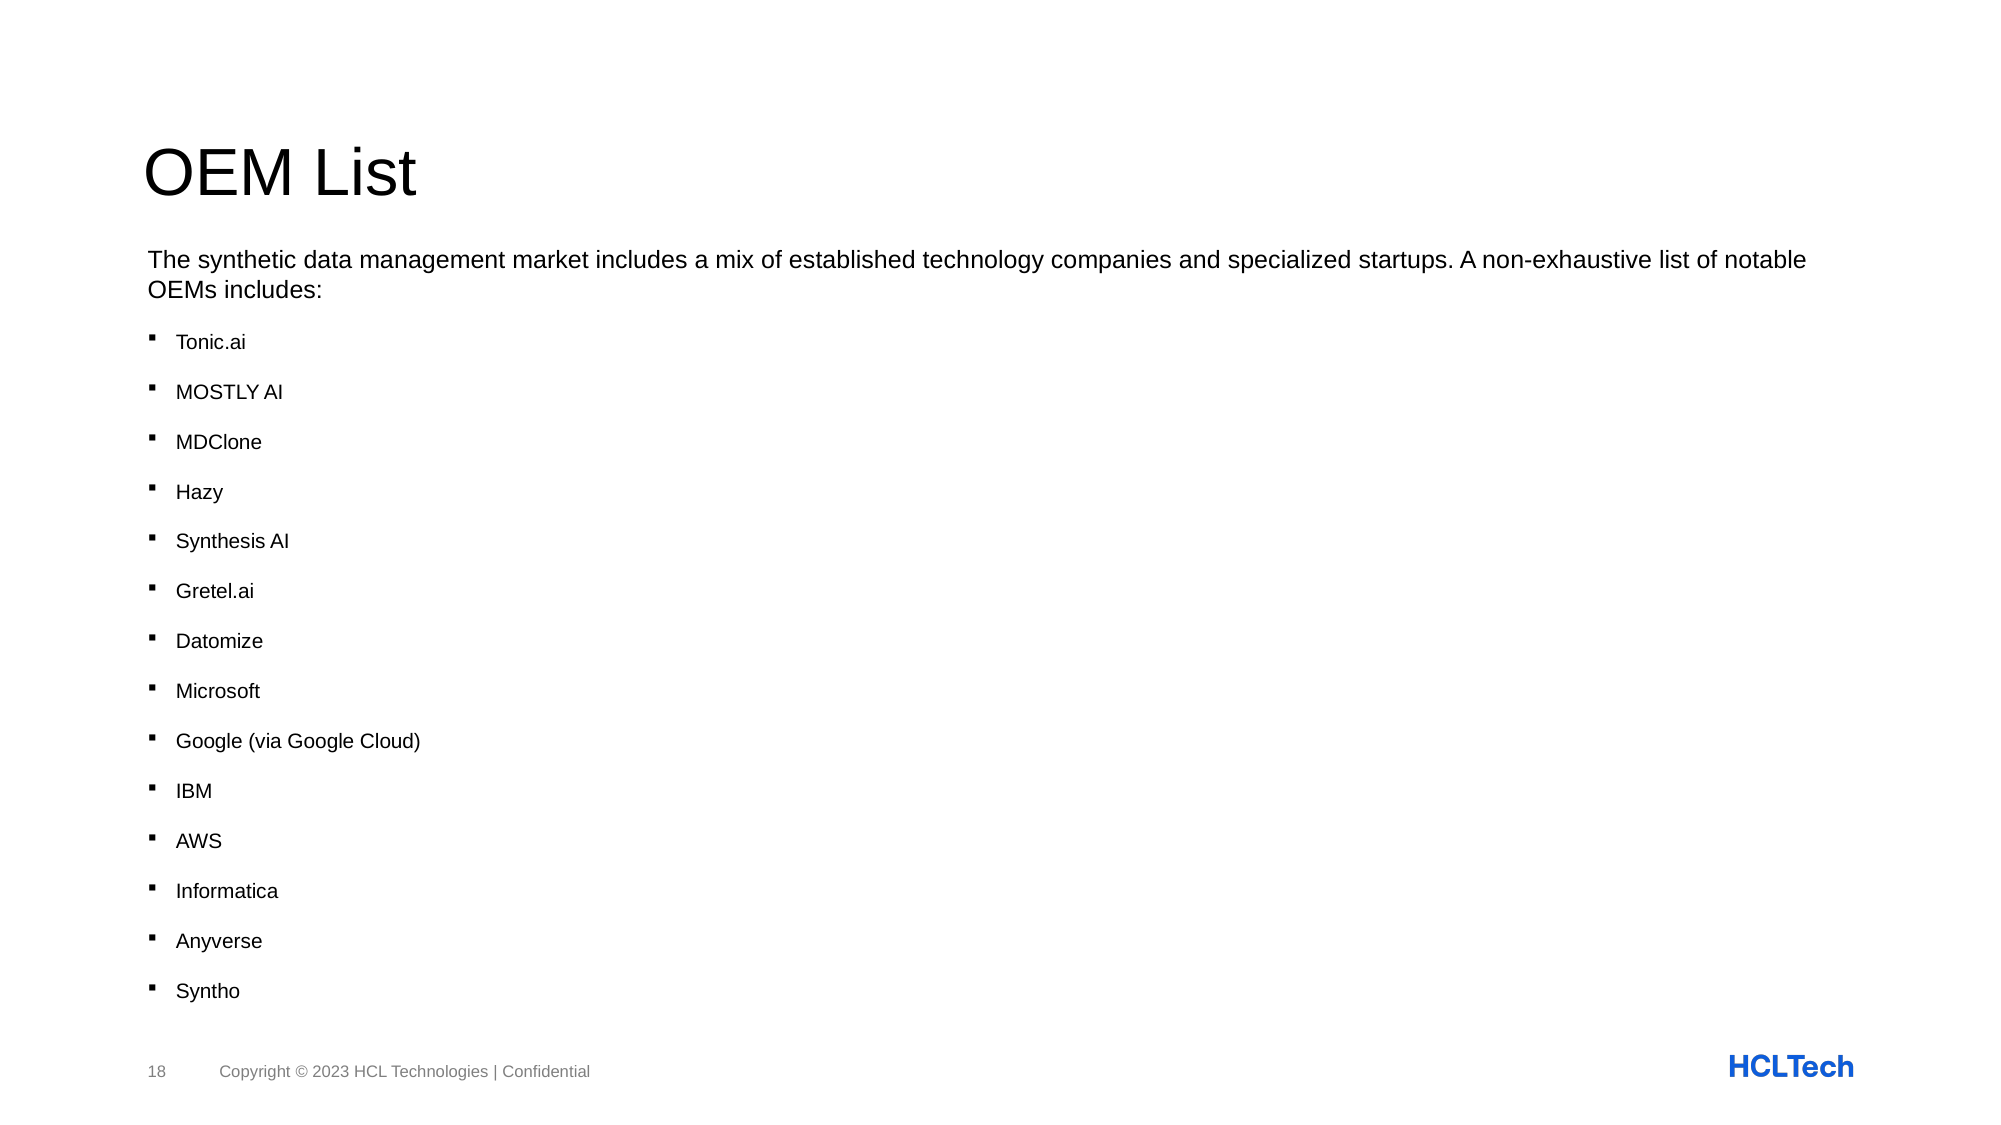

# OEM List
The synthetic data management market includes a mix of established technology companies and specialized startups. A non-exhaustive list of notable OEMs includes:
Tonic.ai
MOSTLY AI
MDClone
Hazy
Synthesis AI
Gretel.ai
Datomize
Microsoft
Google (via Google Cloud)
IBM
AWS
Informatica
Anyverse
Syntho
18
Copyright © 2023 HCL Technologies | Confidential